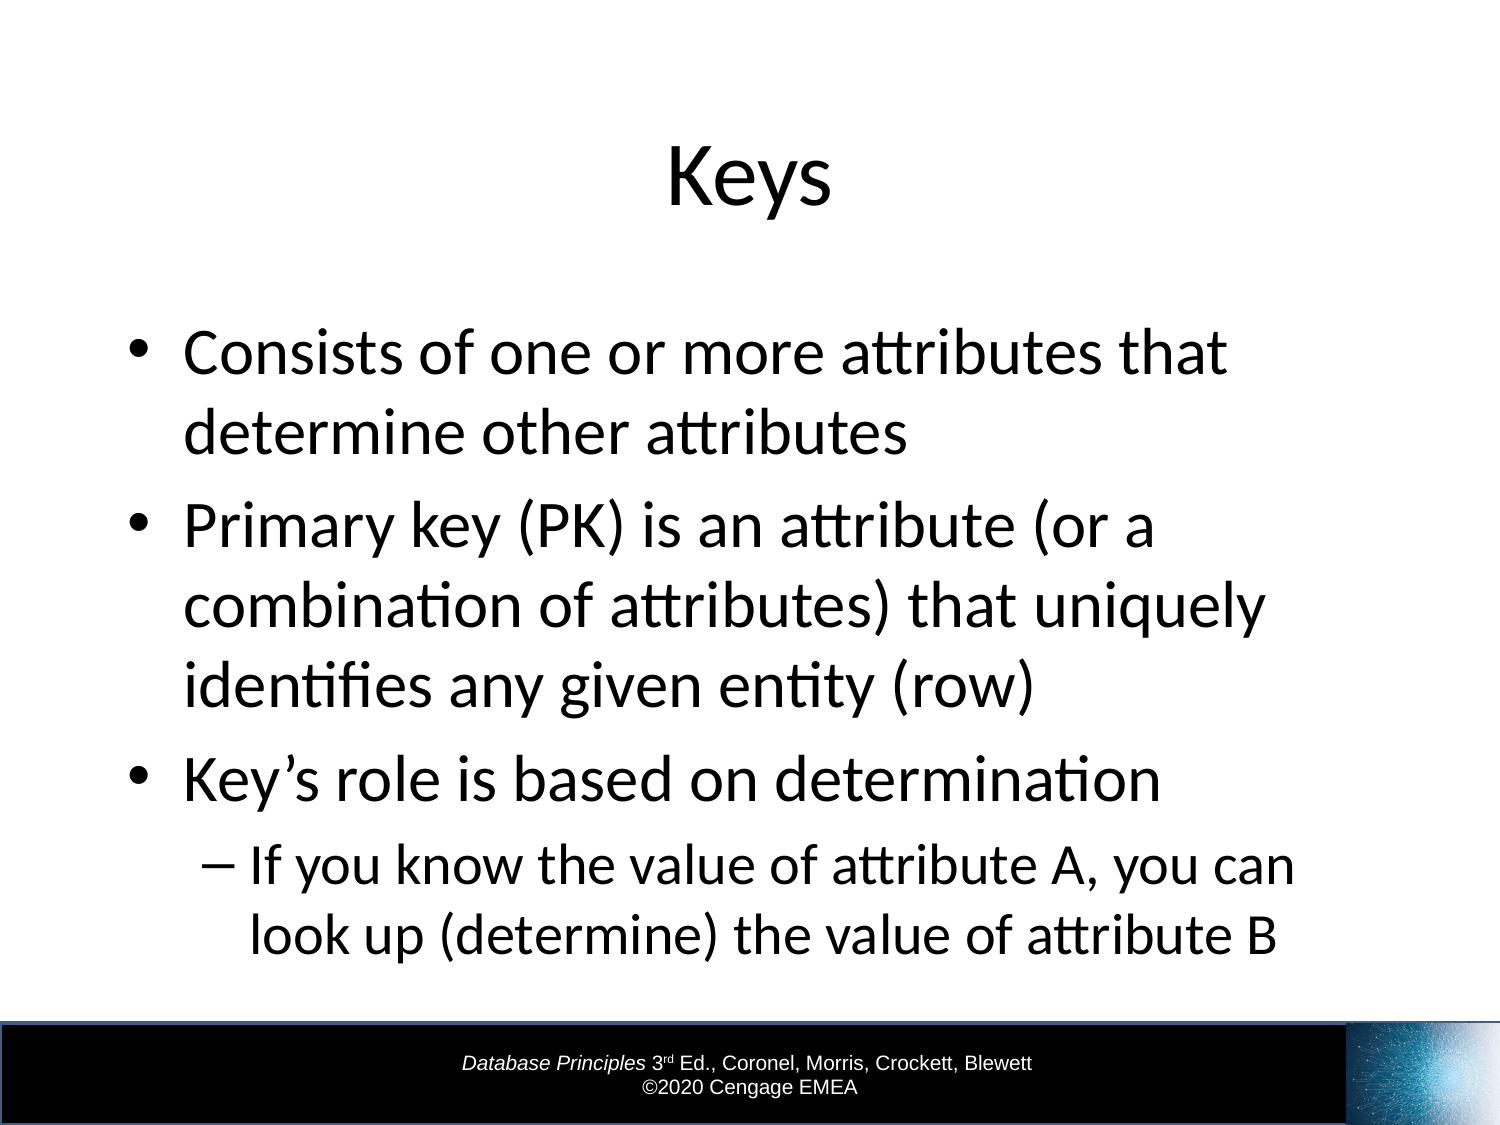

# Keys
Consists of one or more attributes that determine other attributes
Primary key (PK) is an attribute (or a combination of attributes) that uniquely identifies any given entity (row)
Key’s role is based on determination
If you know the value of attribute A, you can look up (determine) the value of attribute B